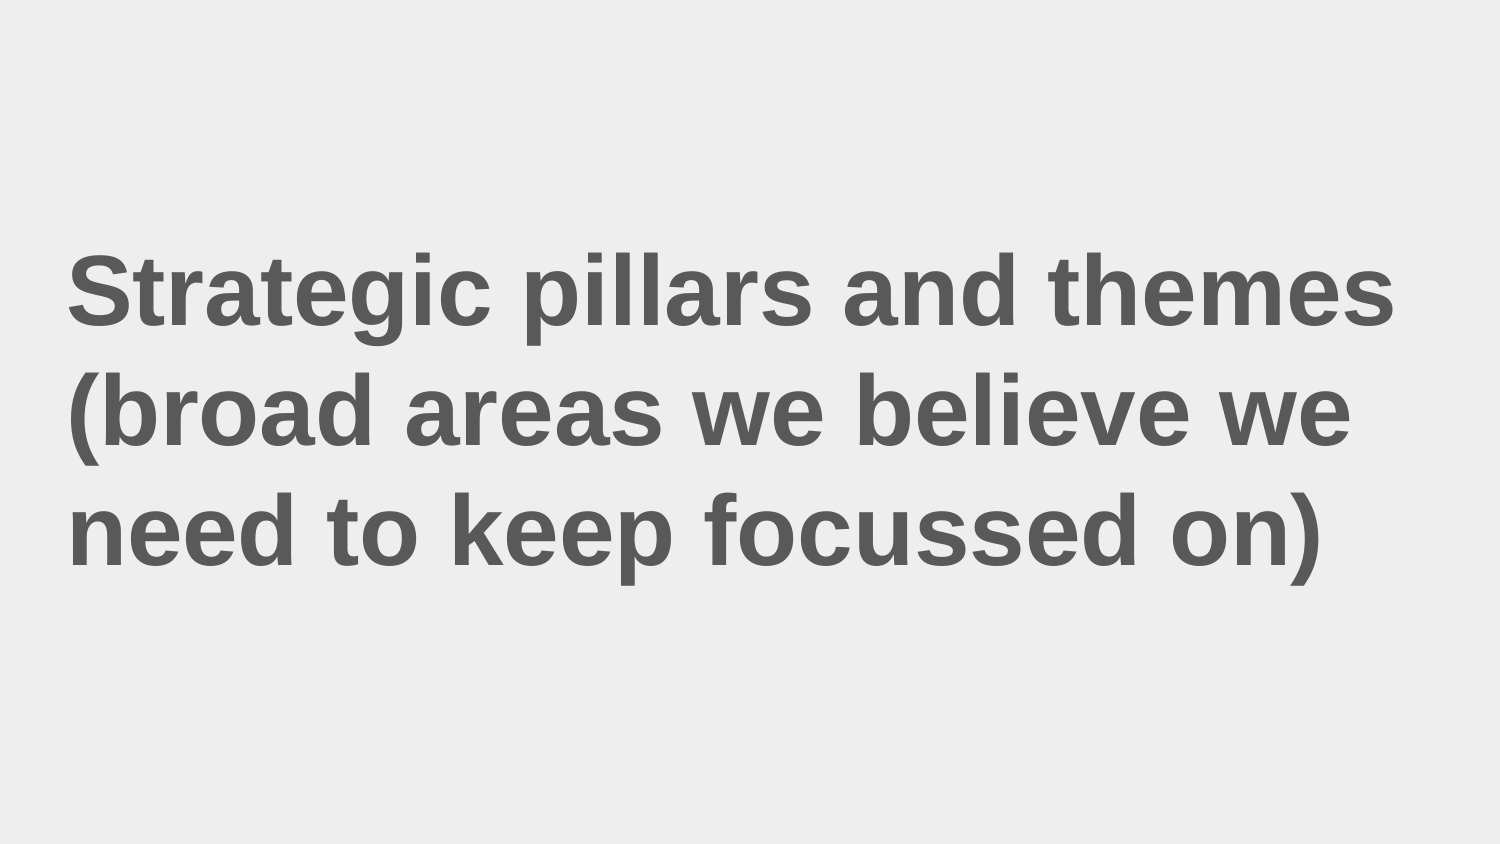

# Strategic pillars and themes (broad areas we believe we need to keep focussed on)